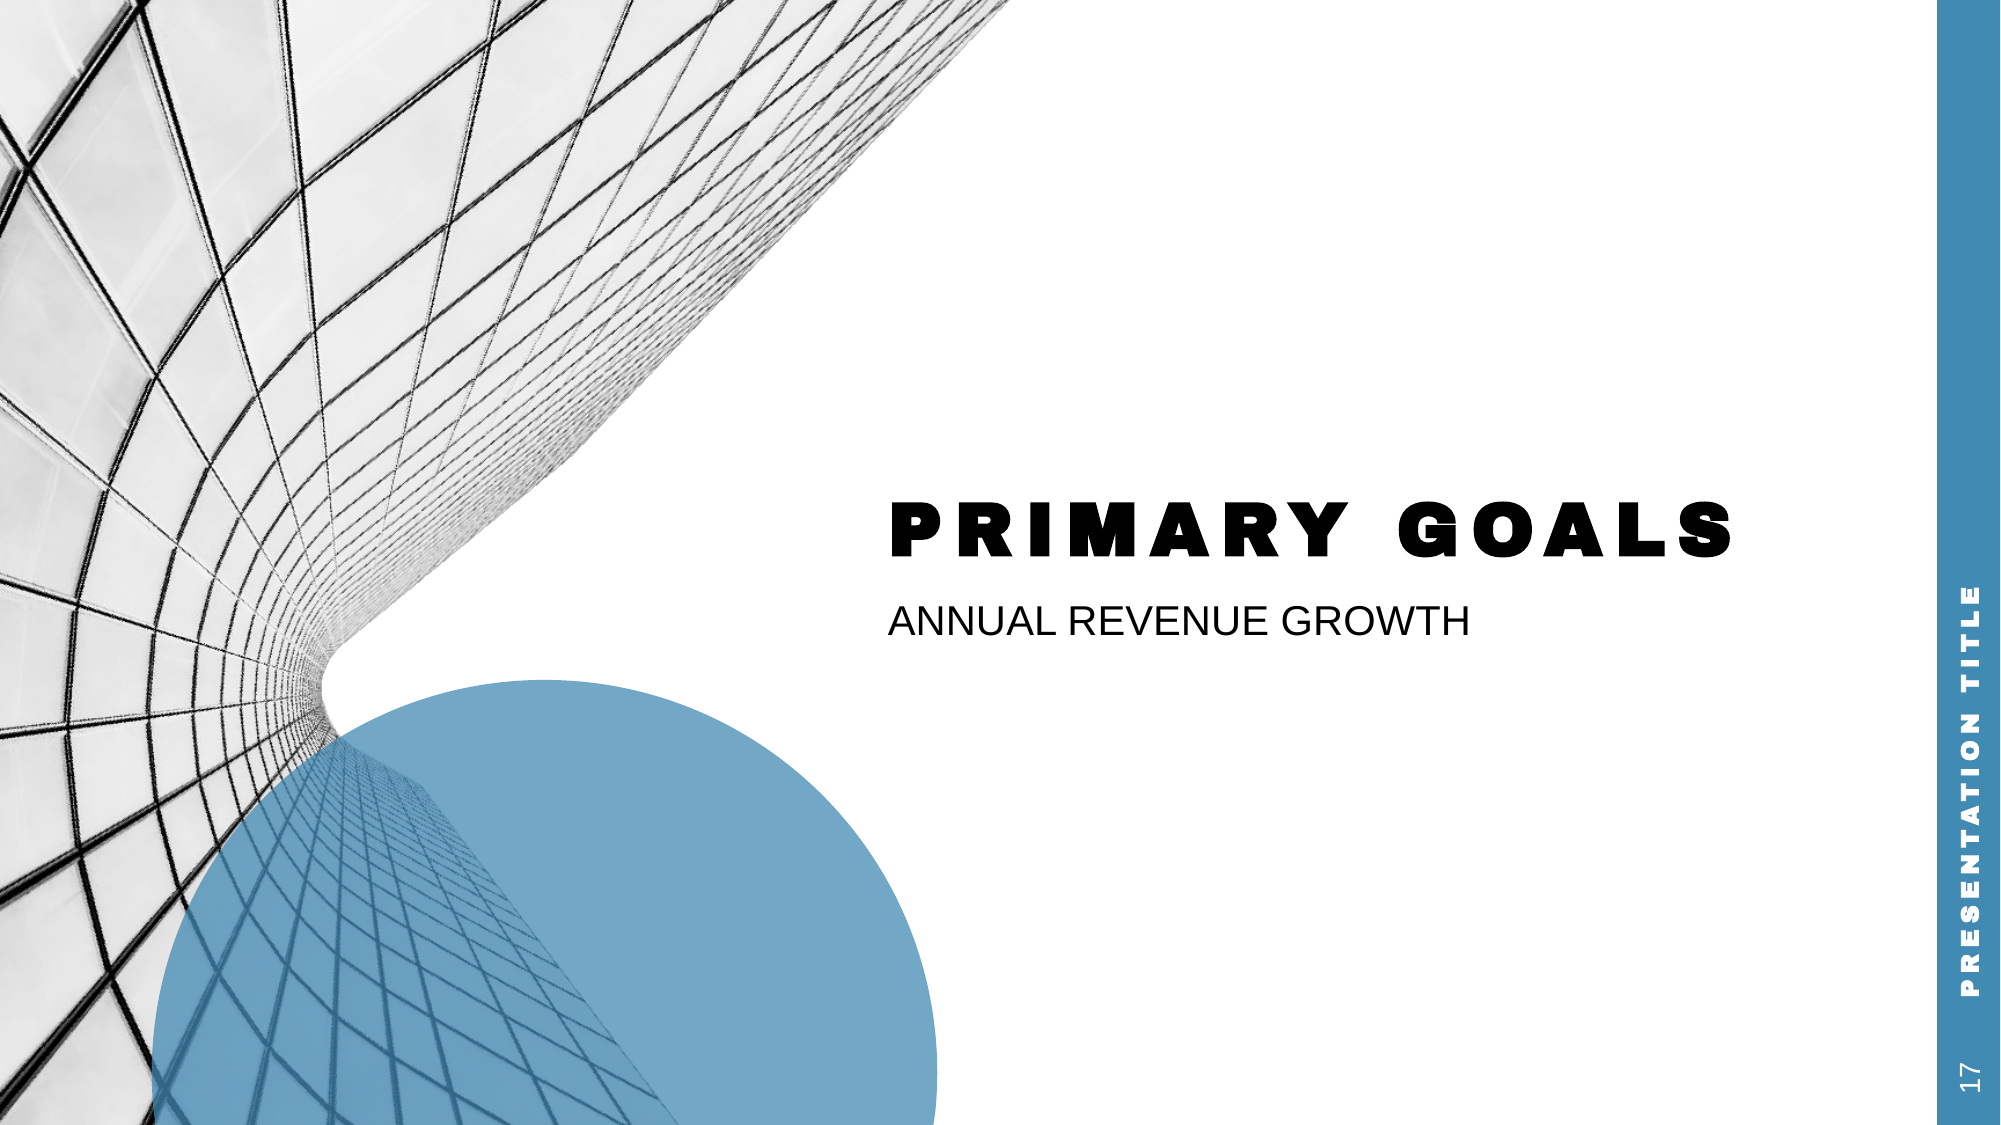

# PRIMARY GOALS
Presentation Title
ANNUAL REVENUE GROWTH
17